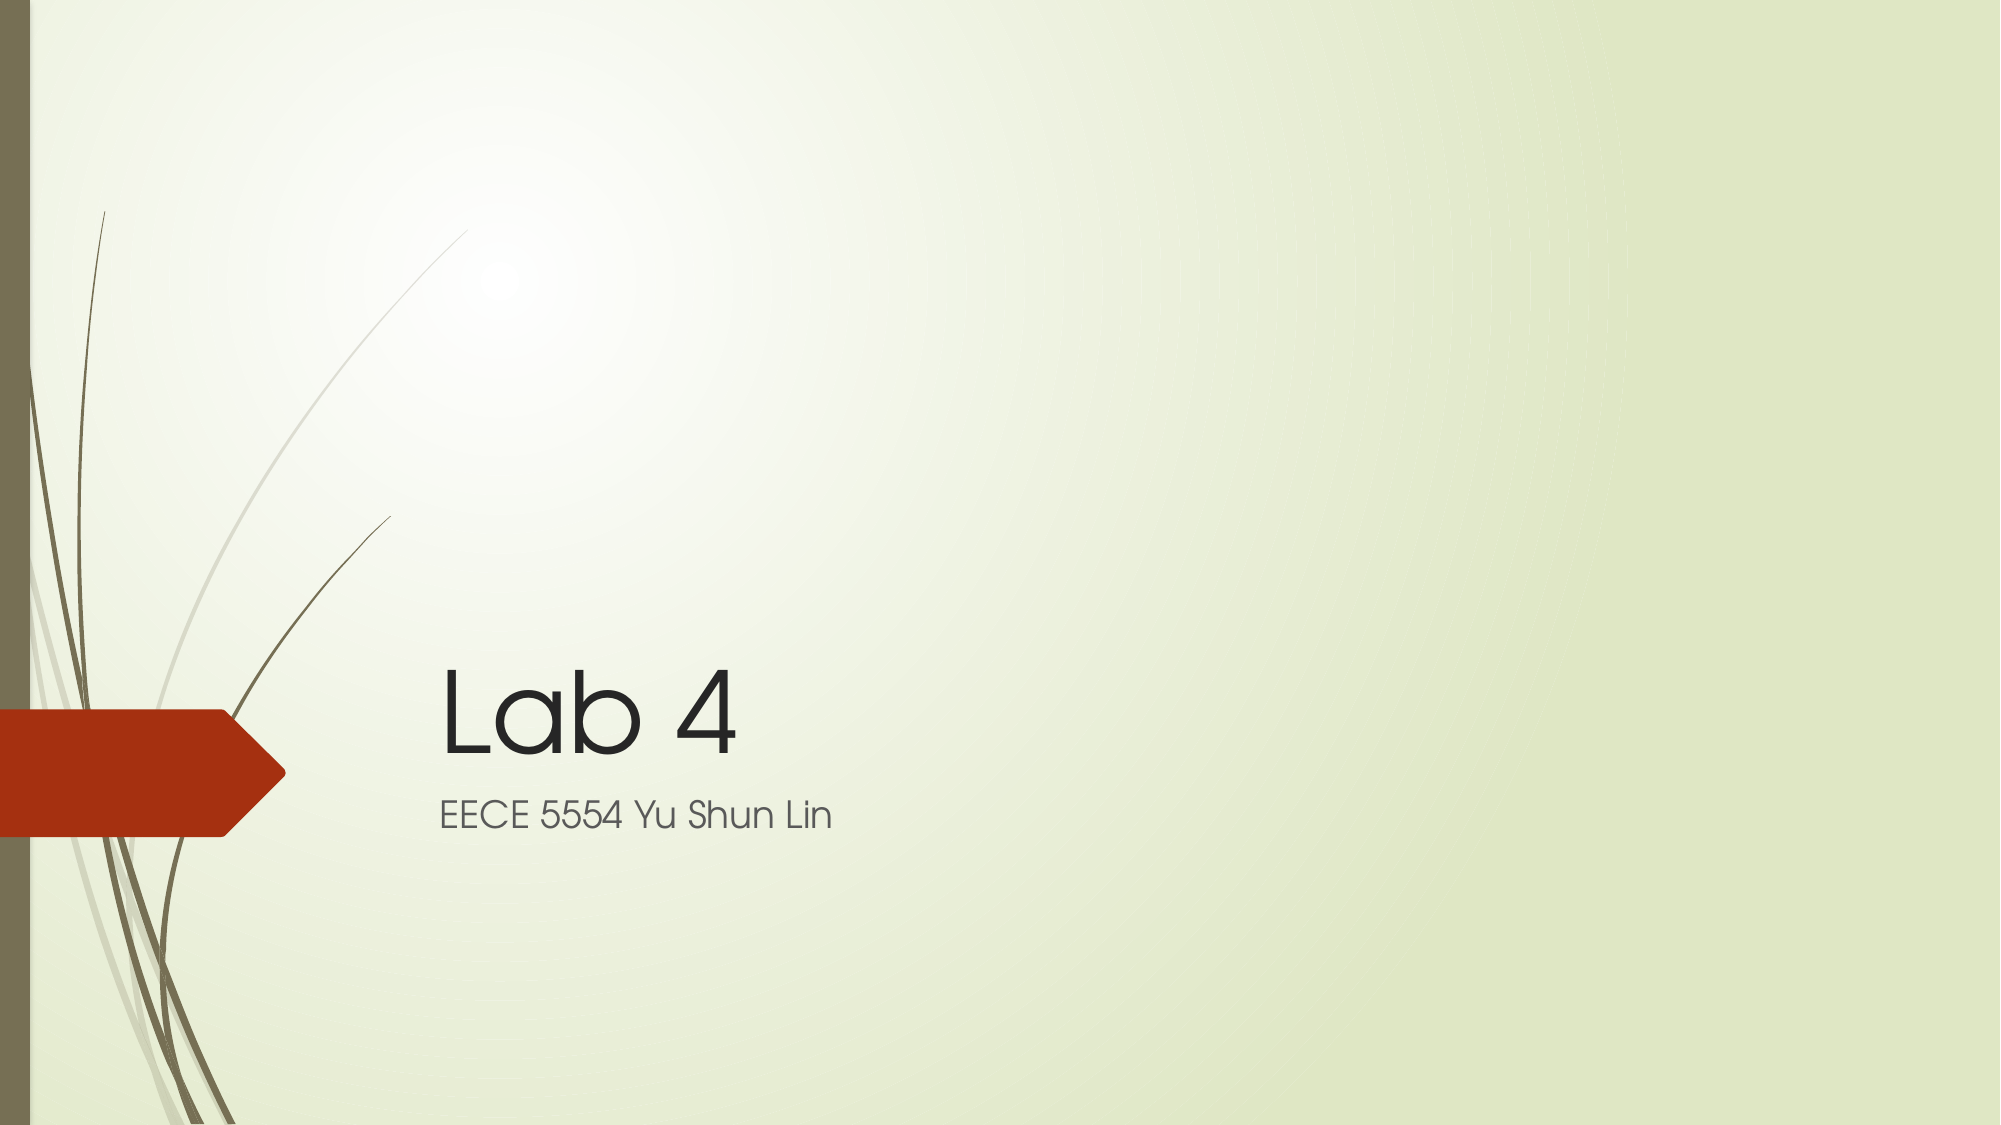

# Lab 4
EECE 5554 Yu Shun Lin